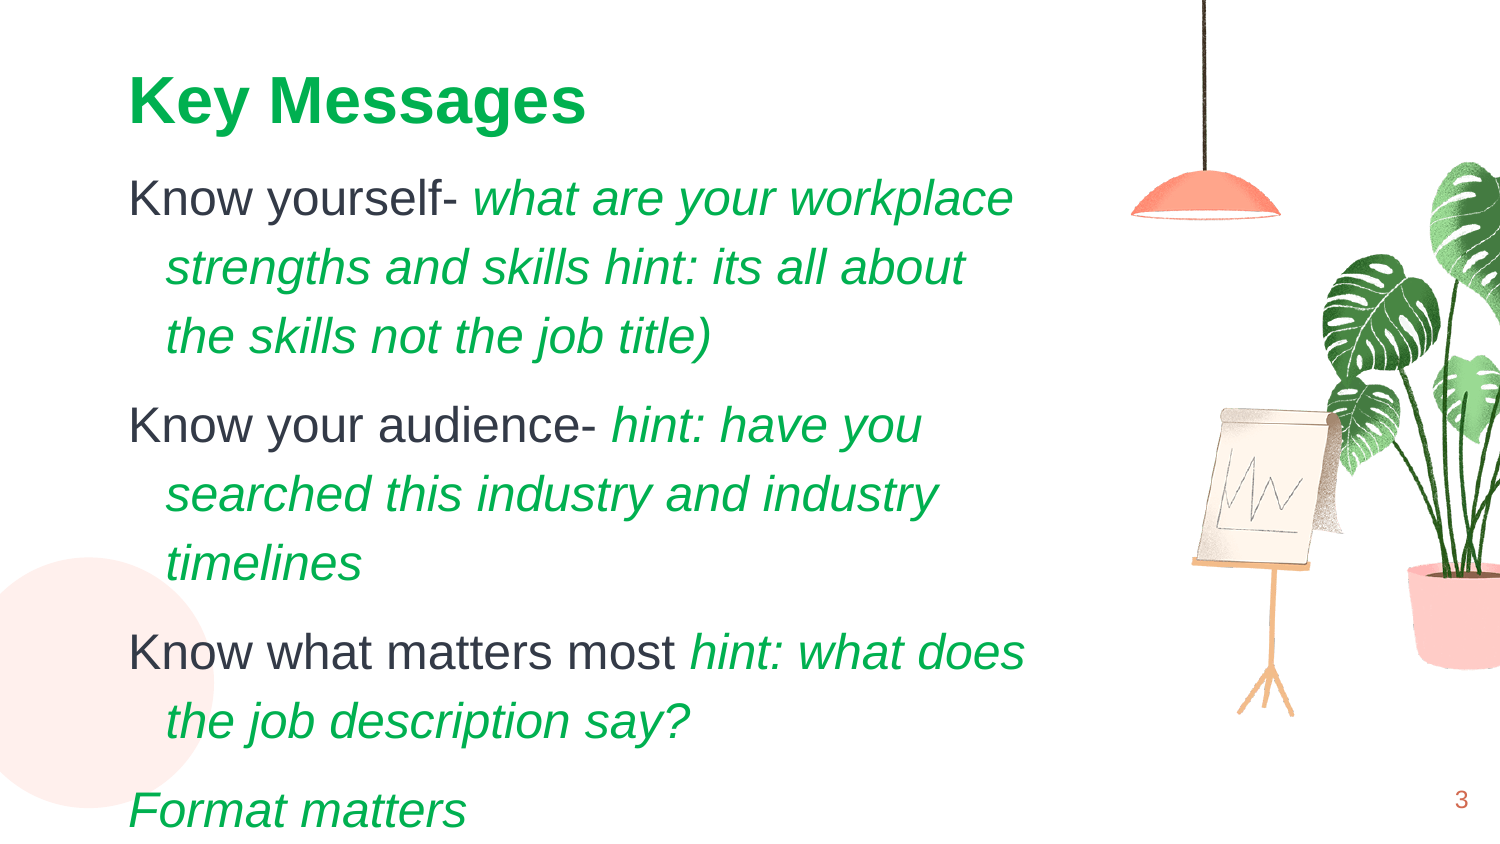

Key Messages
Know yourself- what are your workplace strengths and skills hint: its all about the skills not the job title)
Know your audience- hint: have you searched this industry and industry timelines
Know what matters most hint: what does the job description say?
Format matters

3